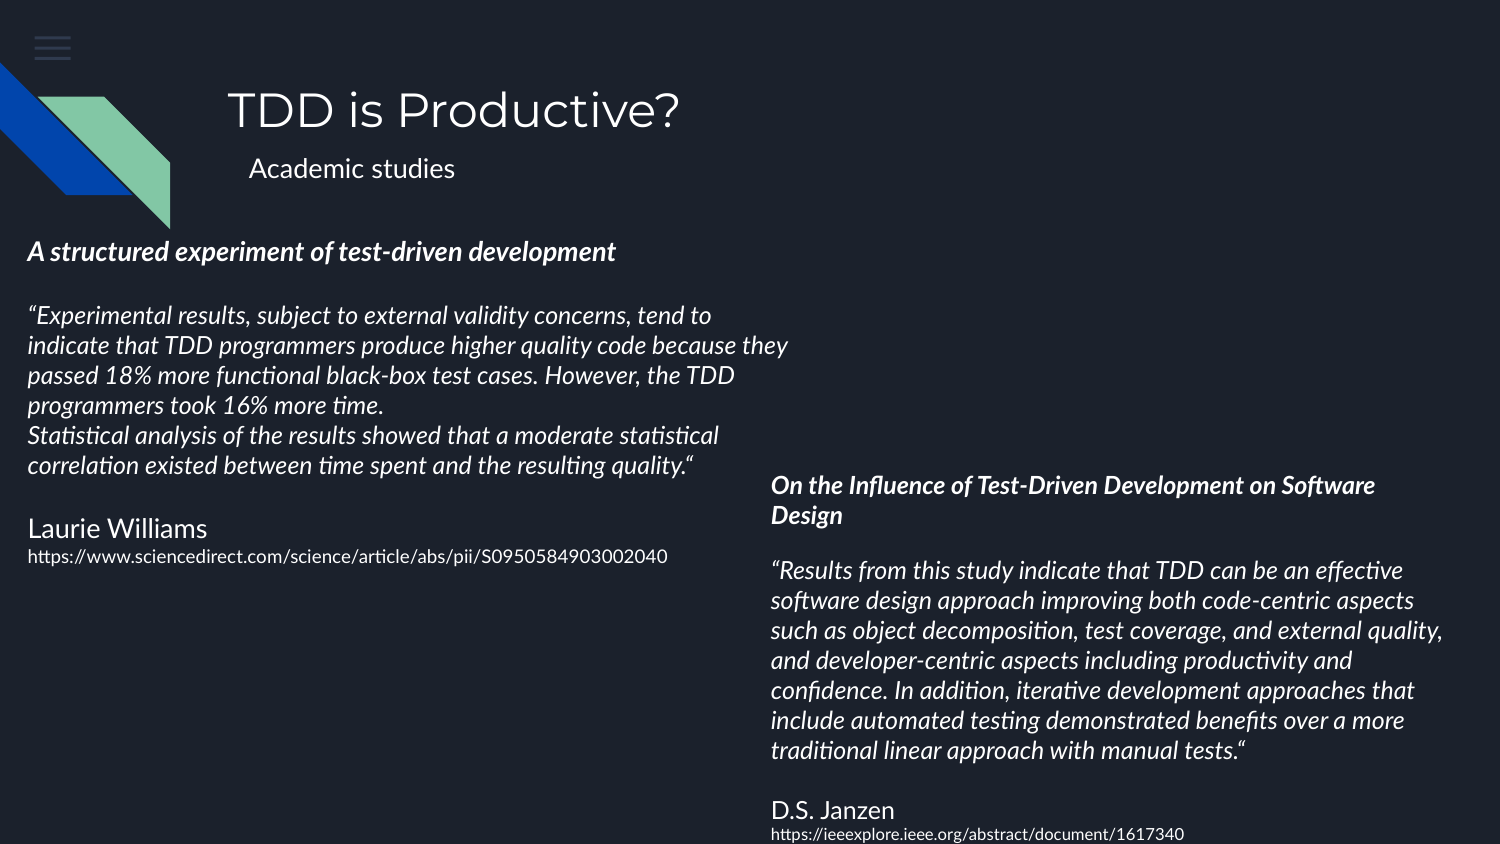

# TDD is Productive?
Academic studies

A structured experiment of test-driven development

“Experimental results, subject to external validity concerns, tend to indicate that TDD programmers produce higher quality code because they passed 18% more functional black-box test cases. However, the TDD programmers took 16% more time.
Statistical analysis of the results showed that a moderate statistical correlation existed between time spent and the resulting quality.“

Laurie Williams
https://www.sciencedirect.com/science/article/abs/pii/S0950584903002040
On the Influence of Test-Driven Development on Software Design

“Results from this study indicate that TDD can be an effective software design approach improving both code-centric aspects such as object decomposition, test coverage, and external quality, and developer-centric aspects including productivity and confidence. In addition, iterative development approaches that include automated testing demonstrated benefits over a more traditional linear approach with manual tests.“

D.S. Janzen
https://ieeexplore.ieee.org/abstract/document/1617340